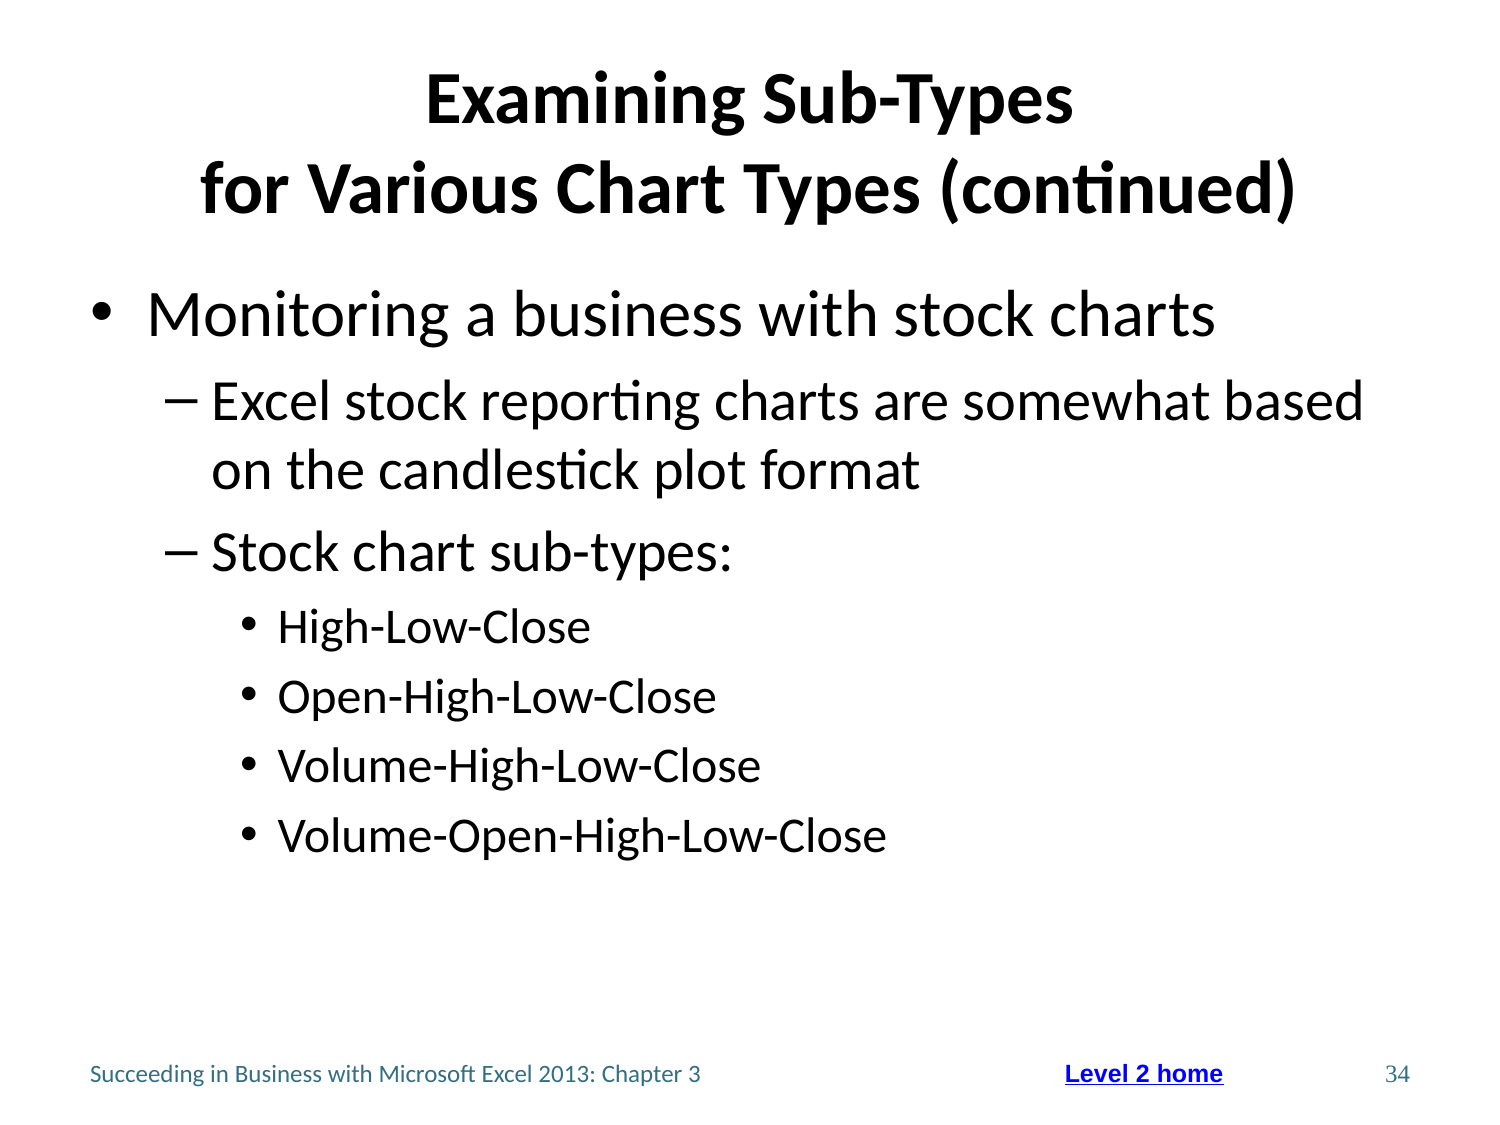

# Examining Sub-Types for Various Chart Types (continued)
Monitoring a business with stock charts
Excel stock reporting charts are somewhat based on the candlestick plot format
Stock chart sub-types:
High-Low-Close
Open-High-Low-Close
Volume-High-Low-Close
Volume-Open-High-Low-Close
Succeeding in Business with Microsoft Excel 2013: Chapter 3
34
Level 2 home